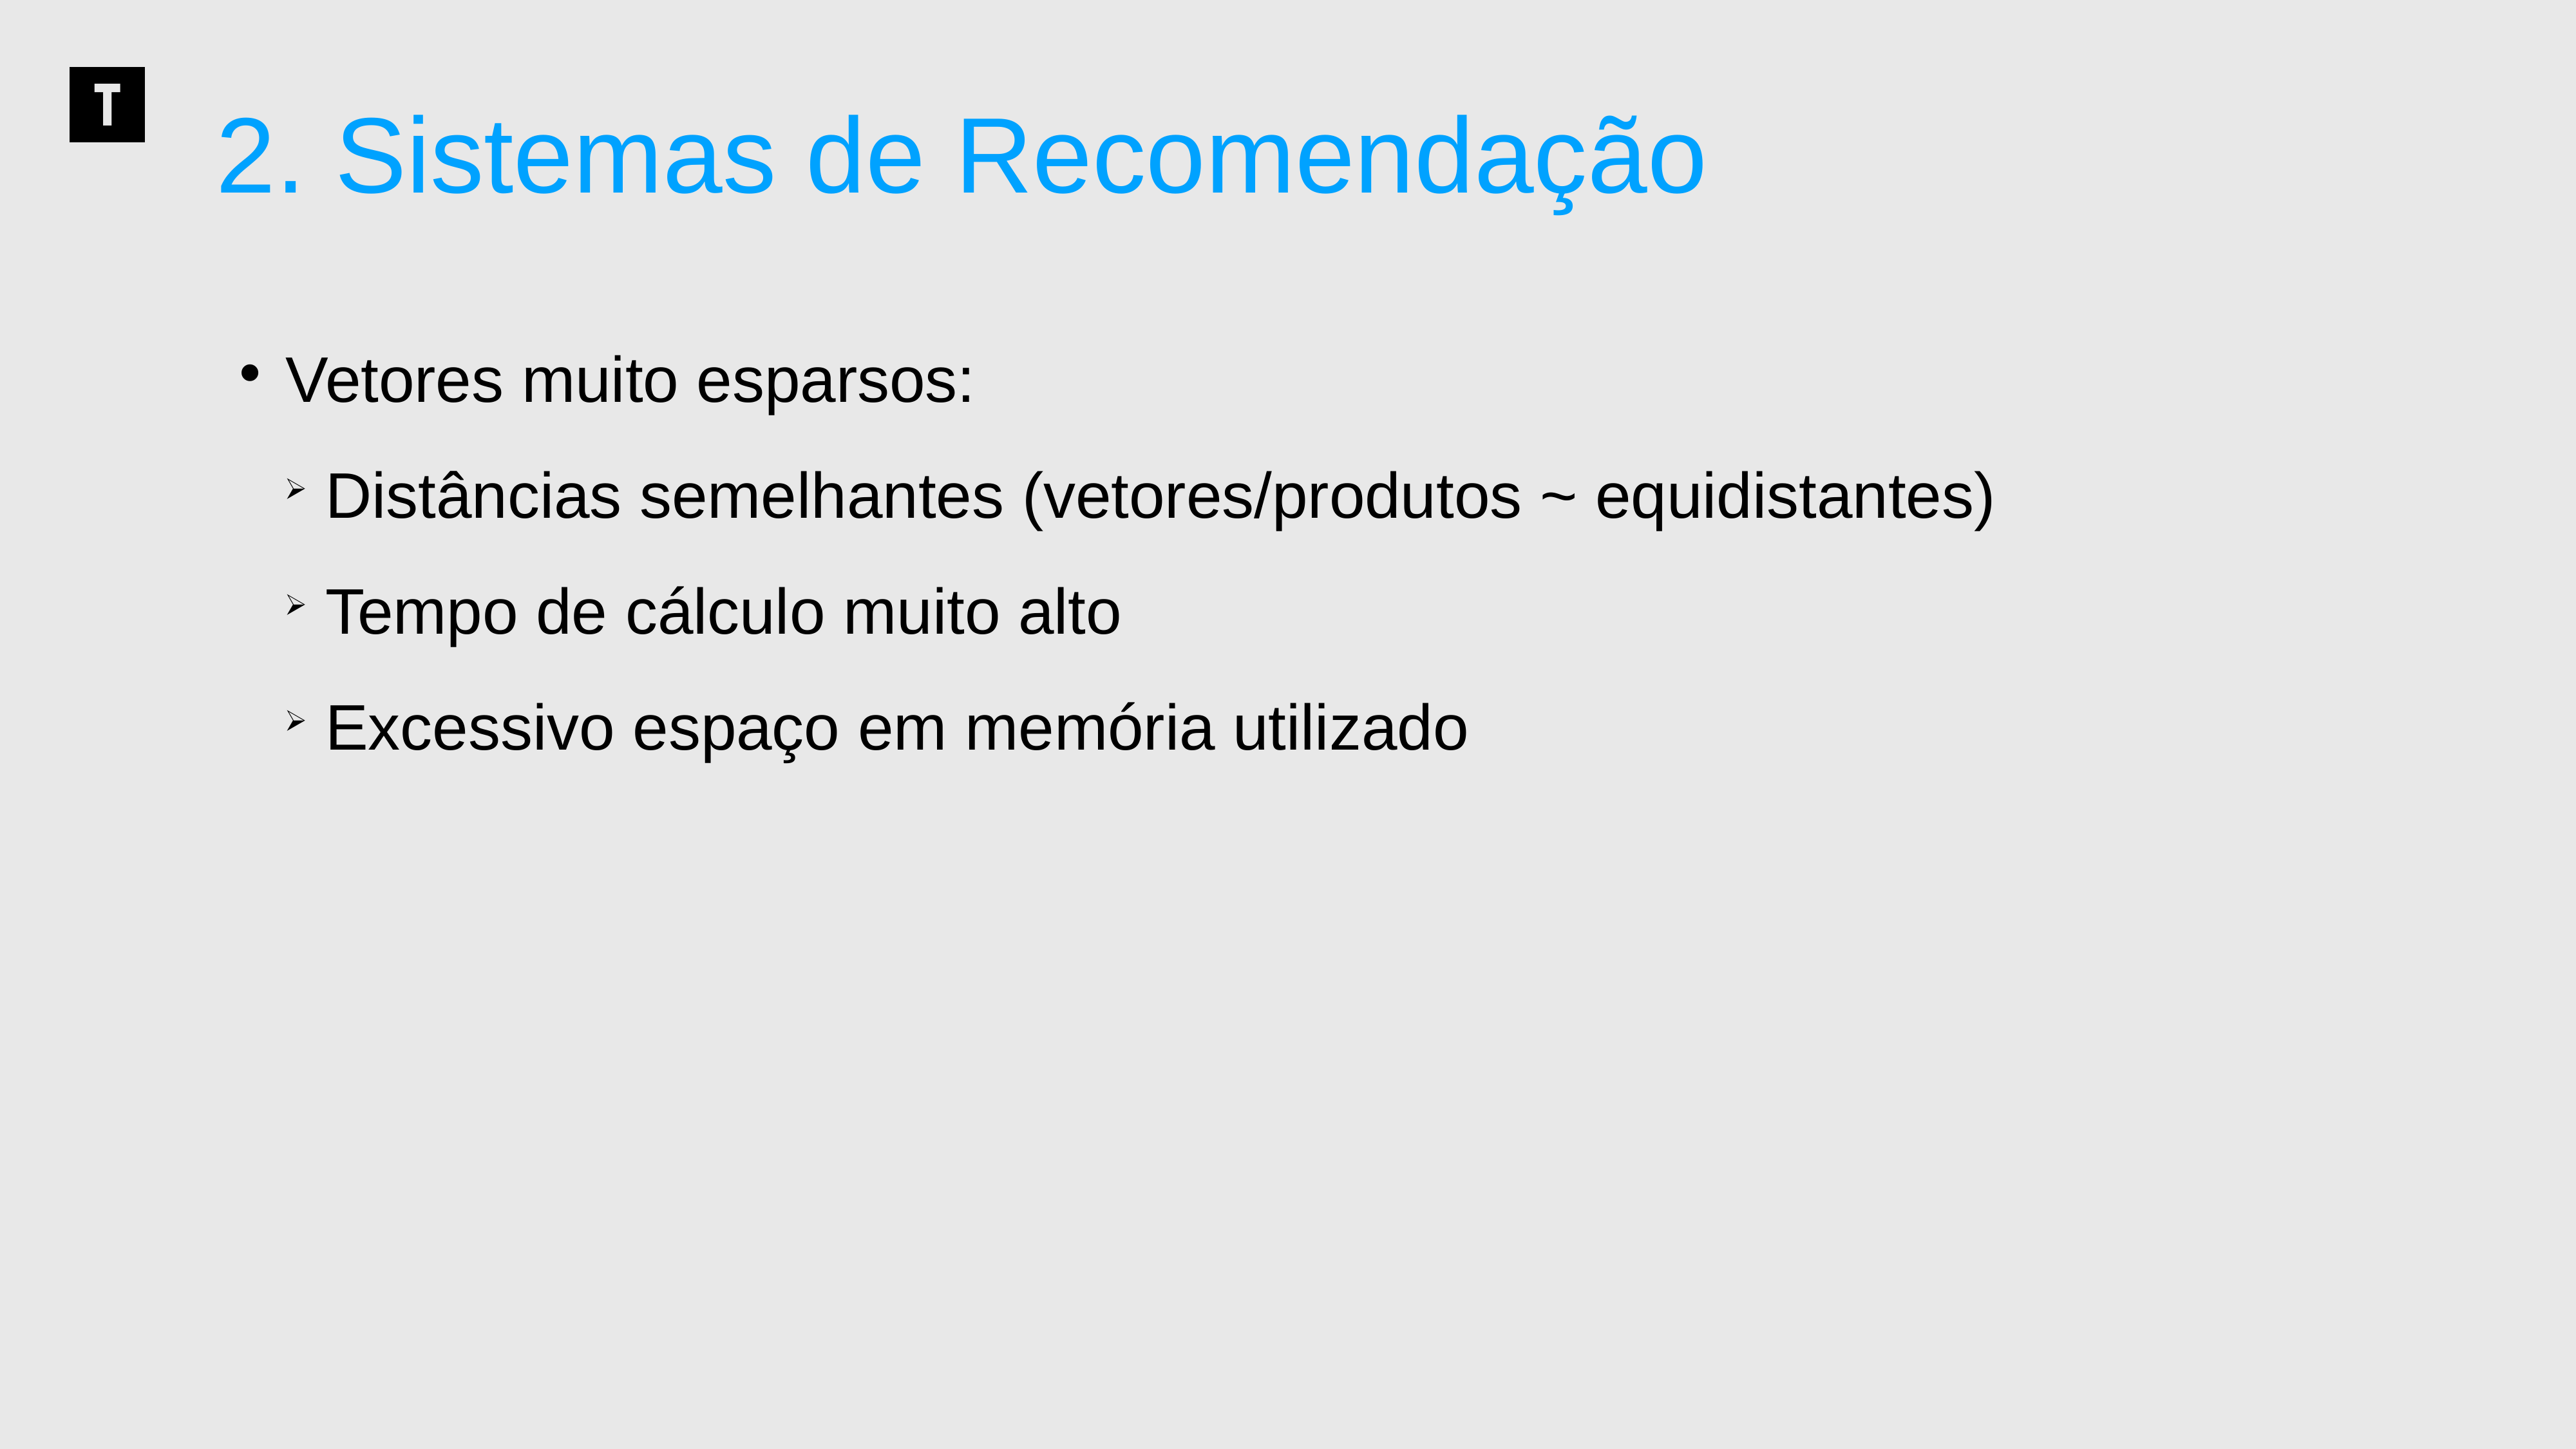

2. Sistemas de Recomendação

 Vetores muito esparsos:
 Distâncias semelhantes (vetores/produtos ~ equidistantes)
 Tempo de cálculo muito alto
 Excessivo espaço em memória utilizado